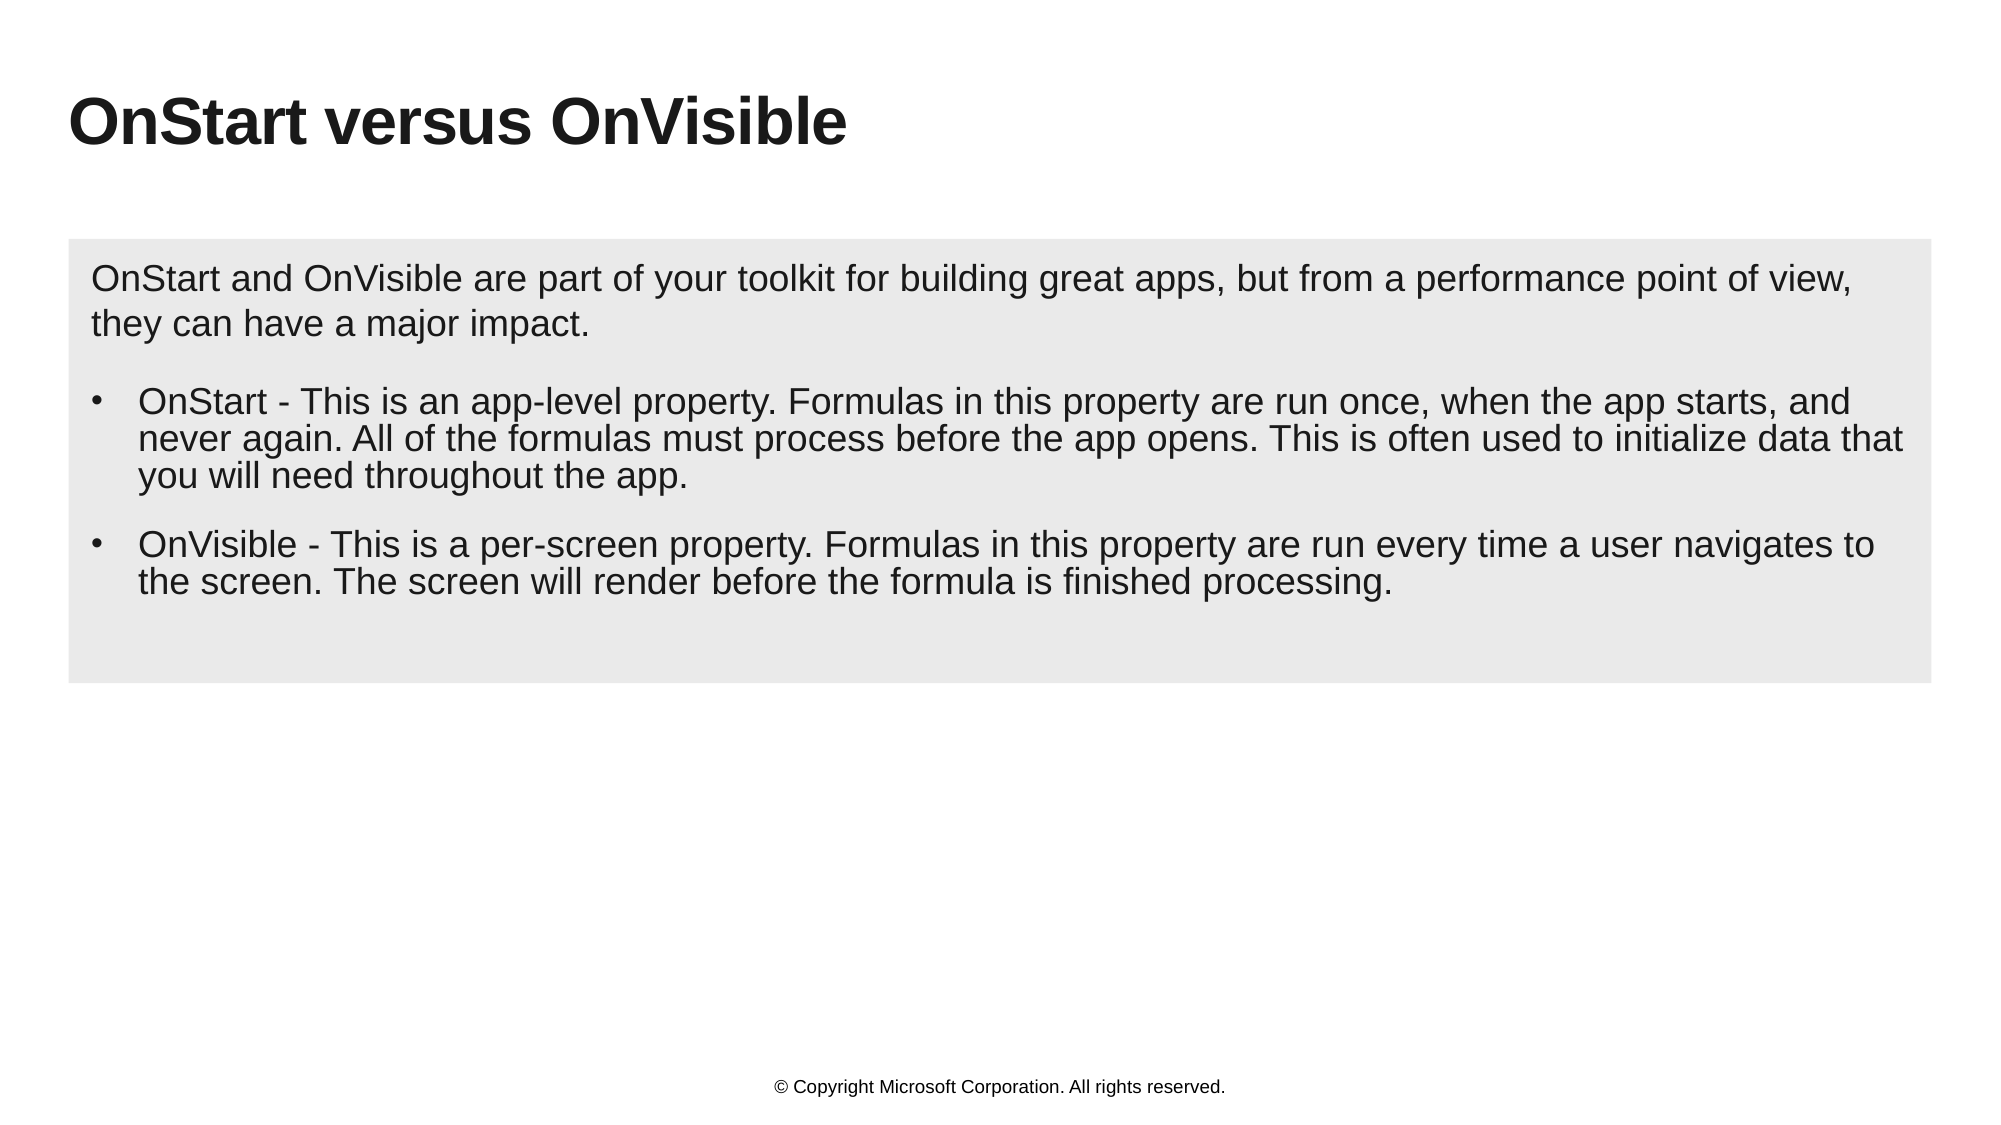

# OnStart versus OnVisible
OnStart and OnVisible are part of your toolkit for building great apps, but from a performance point of view, they can have a major impact.
OnStart - This is an app-level property. Formulas in this property are run once, when the app starts, and never again. All of the formulas must process before the app opens. This is often used to initialize data that you will need throughout the app.
OnVisible - This is a per-screen property. Formulas in this property are run every time a user navigates to the screen. The screen will render before the formula is finished processing.